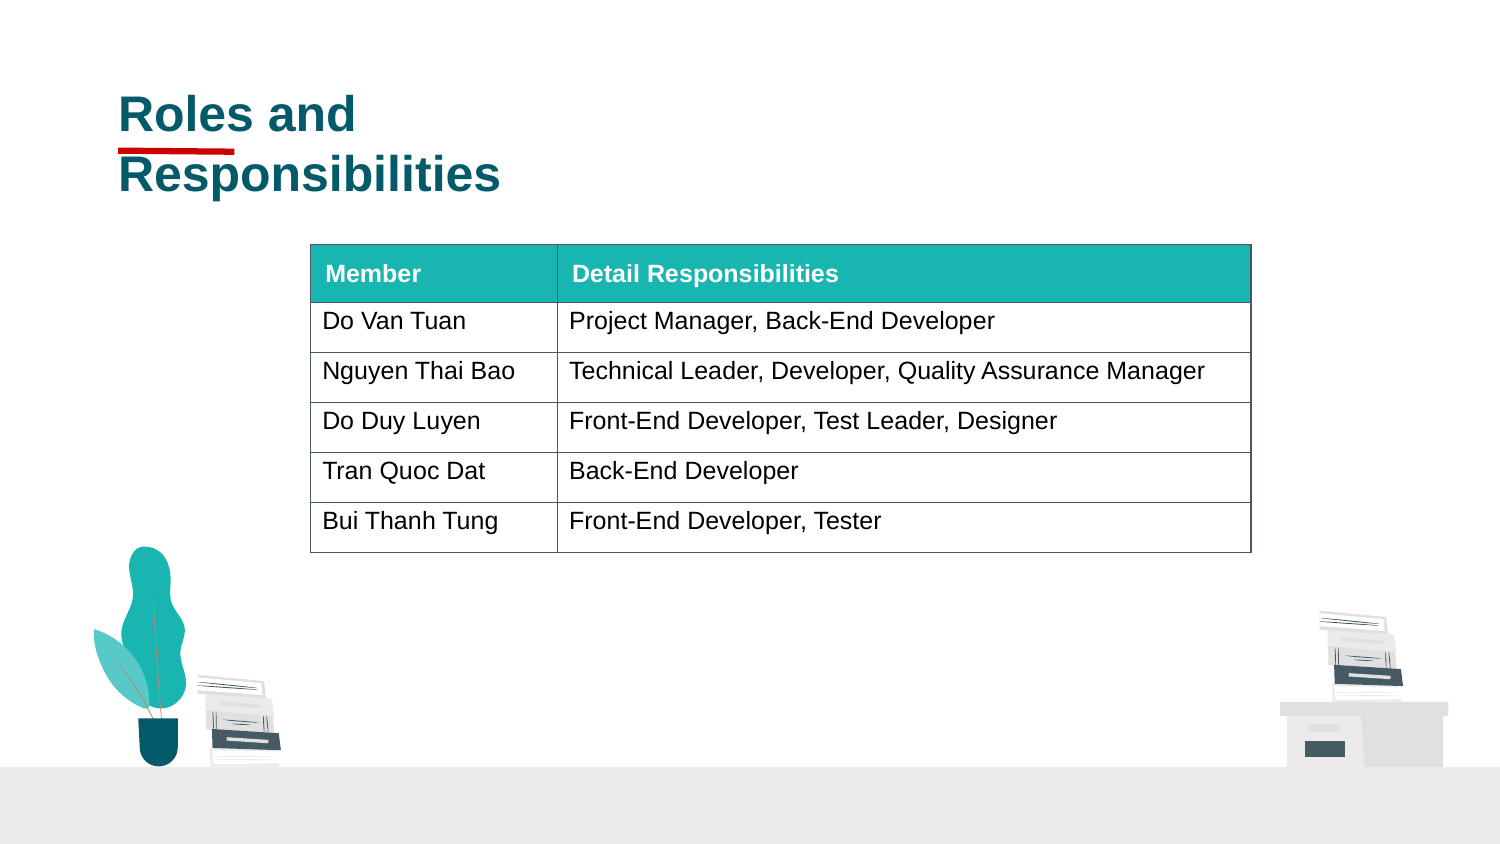

Roles and Responsibilities
| Member | Detail Responsibilities |
| --- | --- |
| Do Van Tuan | Project Manager, Back-End Developer |
| Nguyen Thai Bao | Technical Leader, Developer, Quality Assurance Manager |
| Do Duy Luyen | Front-End Developer, Test Leader, Designer |
| Tran Quoc Dat | Back-End Developer |
| Bui Thanh Tung | Front-End Developer, Tester |